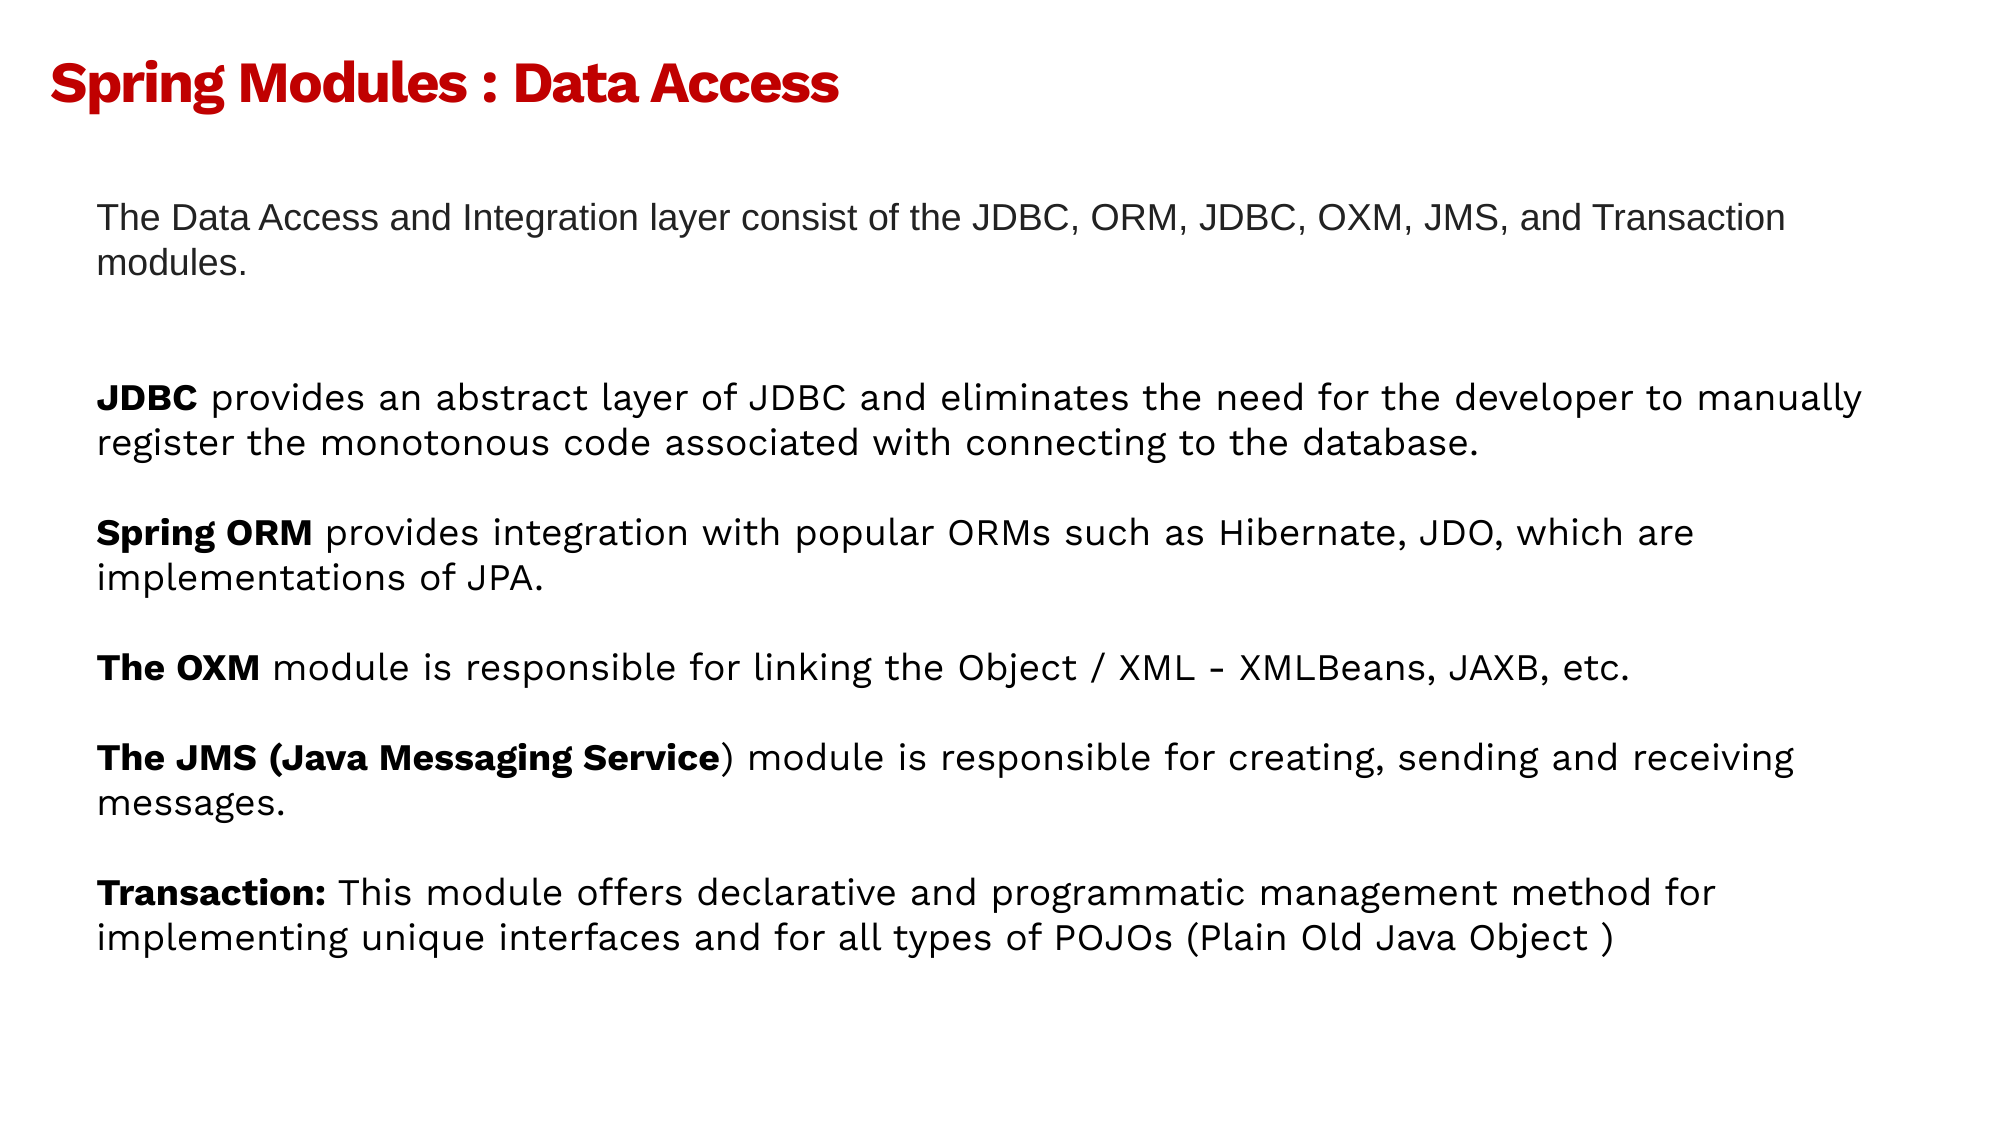

Spring Modules : Data Access
The Data Access and Integration layer consist of the JDBC, ORM, JDBC, OXM, JMS, and Transaction modules.

JDBC provides an abstract layer of JDBC and eliminates the need for the developer to manually register the monotonous code associated with connecting to the database.

Spring ORM provides integration with popular ORMs such as Hibernate, JDO, which are implementations of JPA.

The OXM module is responsible for linking the Object / XML - XMLBeans, JAXB, etc.

The JMS (Java Messaging Service) module is responsible for creating, sending and receiving messages.

Transaction: This module offers declarative and programmatic management method for implementing unique interfaces and for all types of POJOs (Plain Old Java Object )